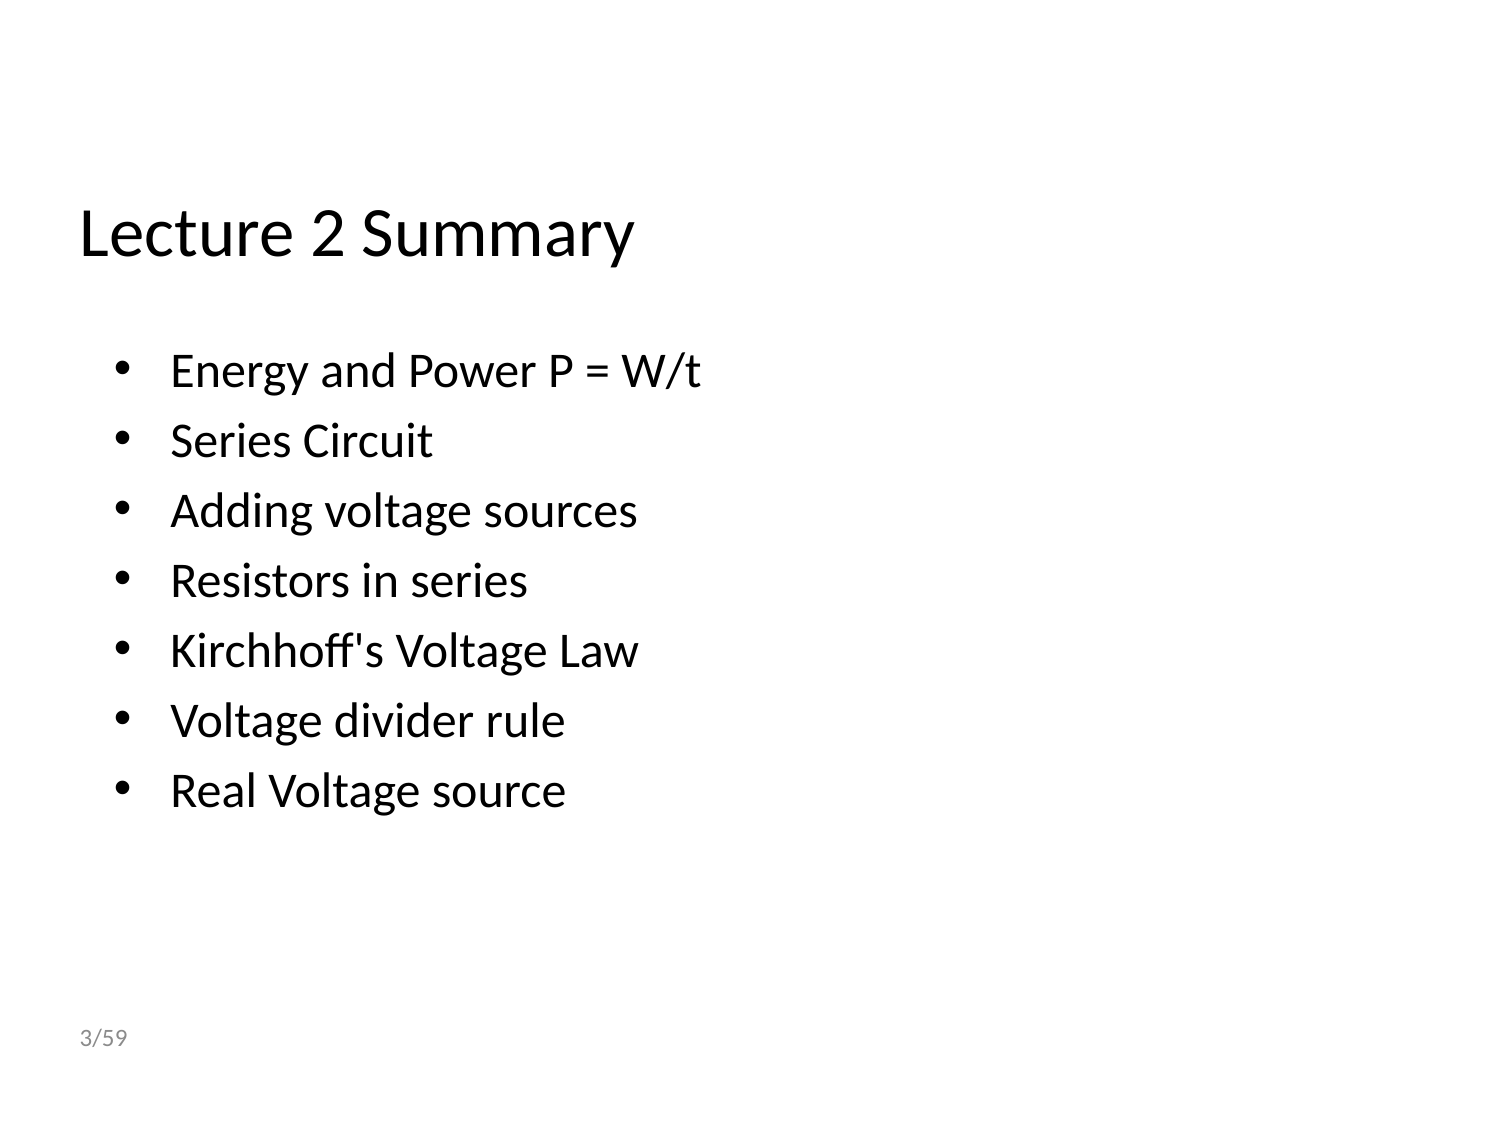

# Lecture 2 Summary
Energy and Power P = W/t
Series Circuit
Adding voltage sources
Resistors in series
Kirchhoff's Voltage Law
Voltage divider rule
Real Voltage source

3/59